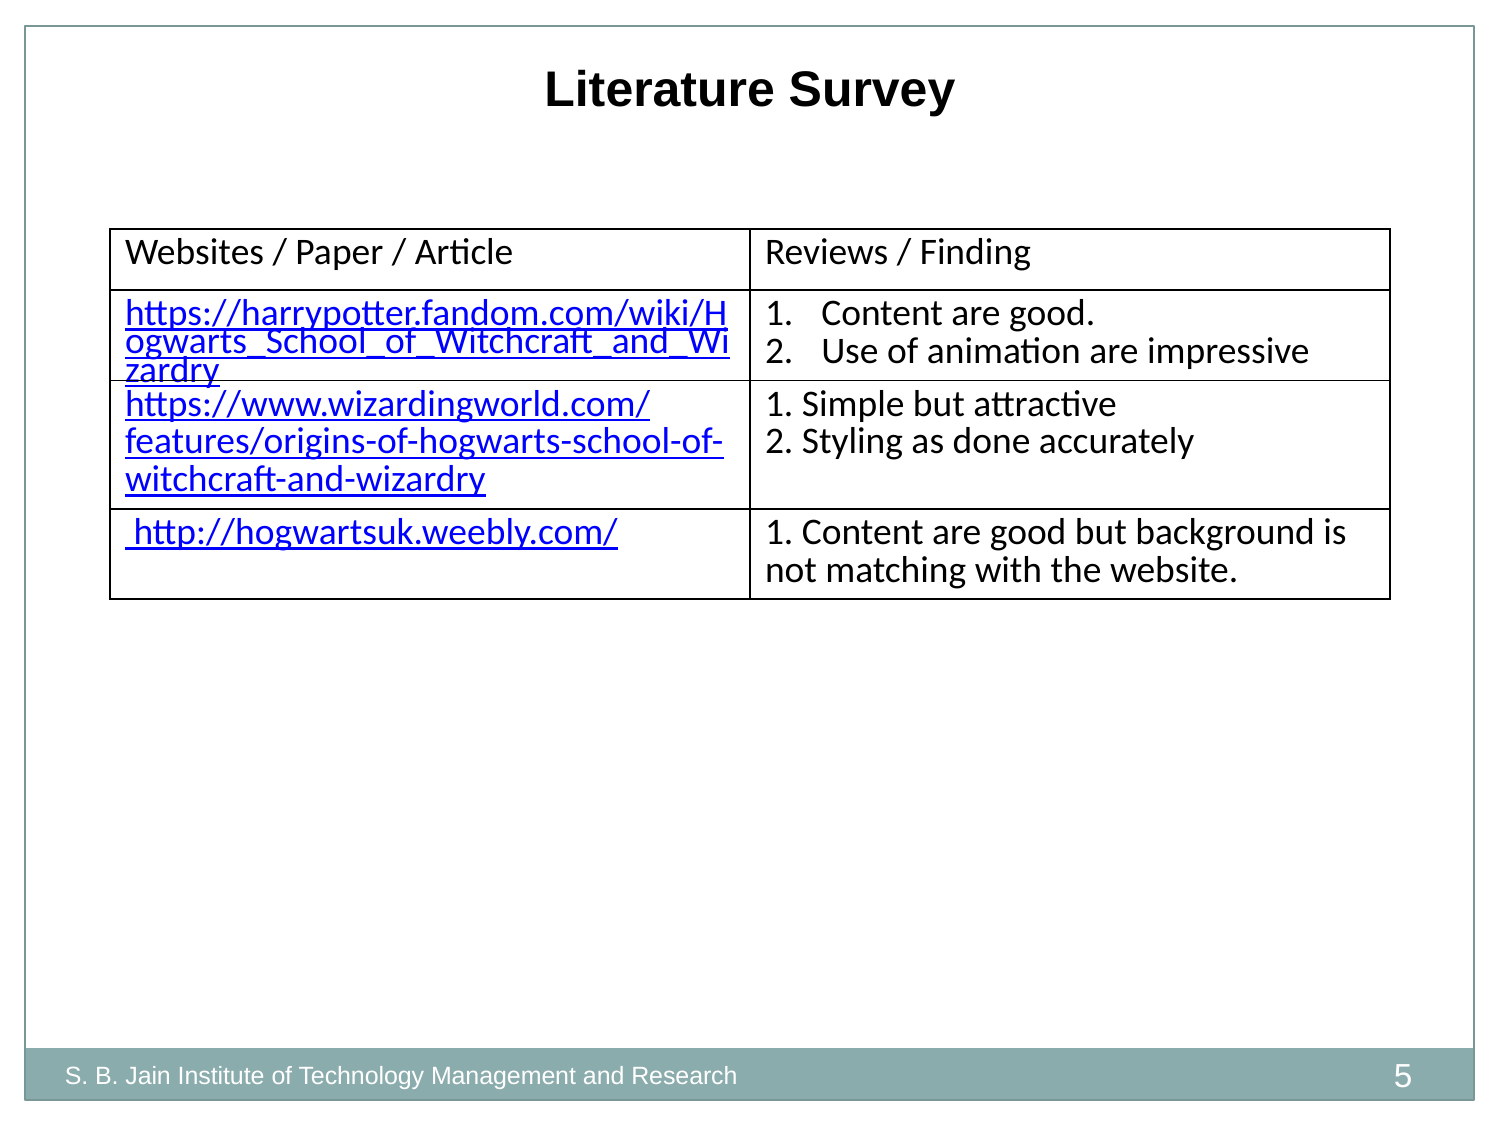

# Literature Survey
| Websites / Paper / Article | Reviews / Finding |
| --- | --- |
| https://harrypotter.fandom.com/wiki/Hogwarts\_School\_of\_Witchcraft\_and\_Wizardry | Content are good. Use of animation are impressive |
| https://www.wizardingworld.com/features/origins-of-hogwarts-school-of-witchcraft-and-wizardry | 1. Simple but attractive 2. Styling as done accurately |
| http://hogwartsuk.weebly.com/ | 1. Content are good but background is not matching with the website. |
5
S. B. Jain Institute of Technology Management and Research